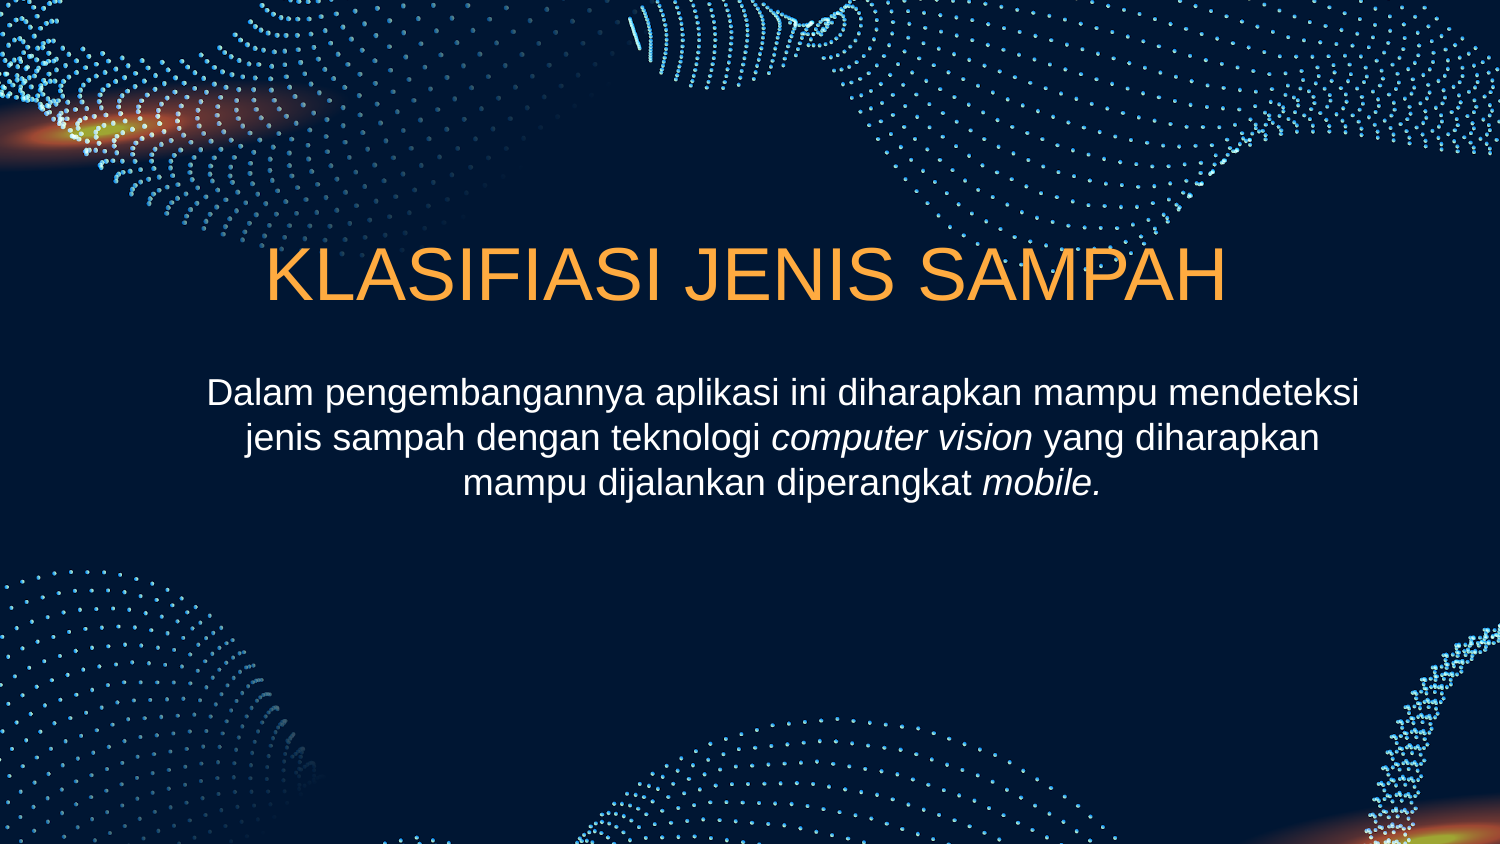

KLASIFIASI JENIS SAMPAH
Dalam pengembangannya aplikasi ini diharapkan mampu mendeteksi jenis sampah dengan teknologi computer vision yang diharapkan mampu dijalankan diperangkat mobile.